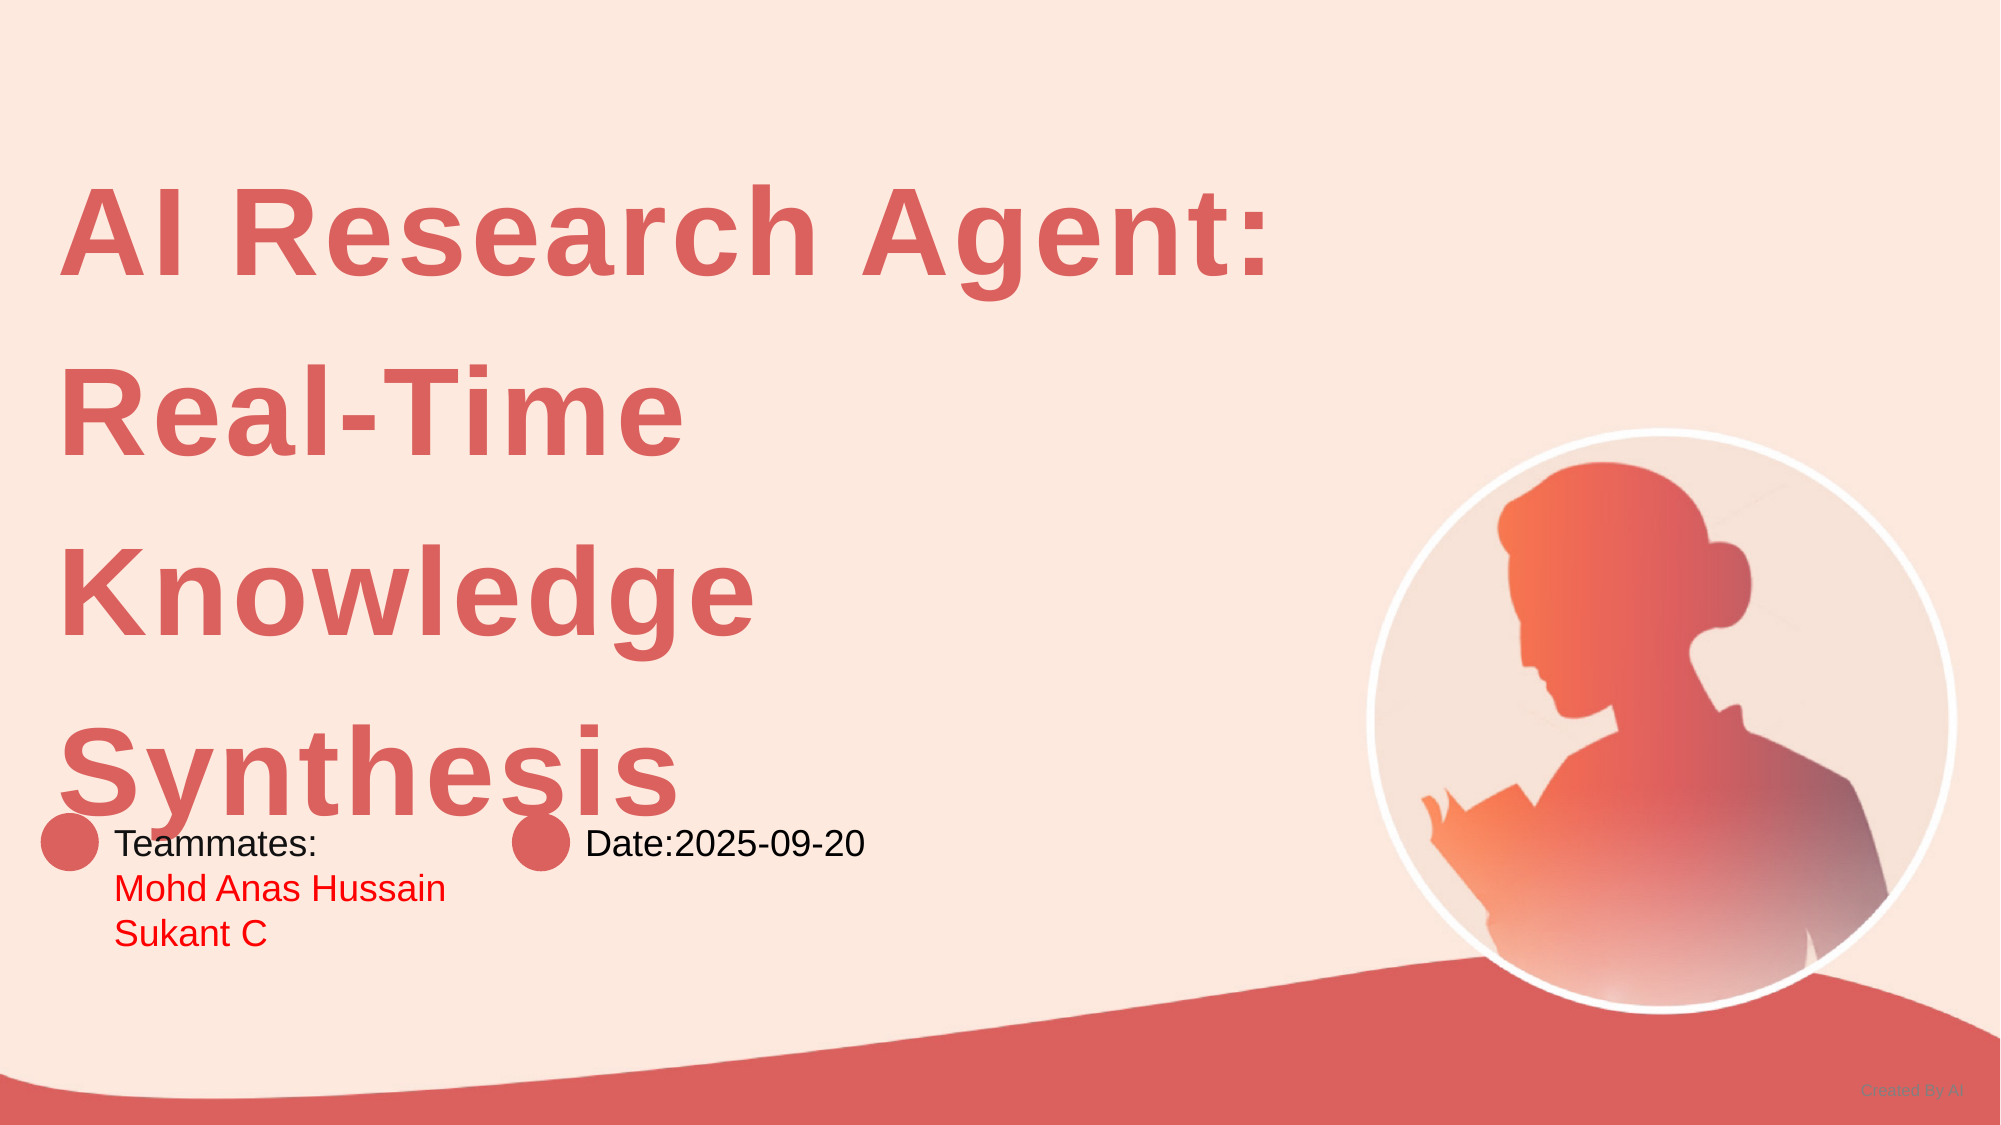

AI Research Agent: Real-Time Knowledge Synthesis
Date:2025-09-20
Teammates:
Mohd Anas Hussain
Sukant C

Created By AI